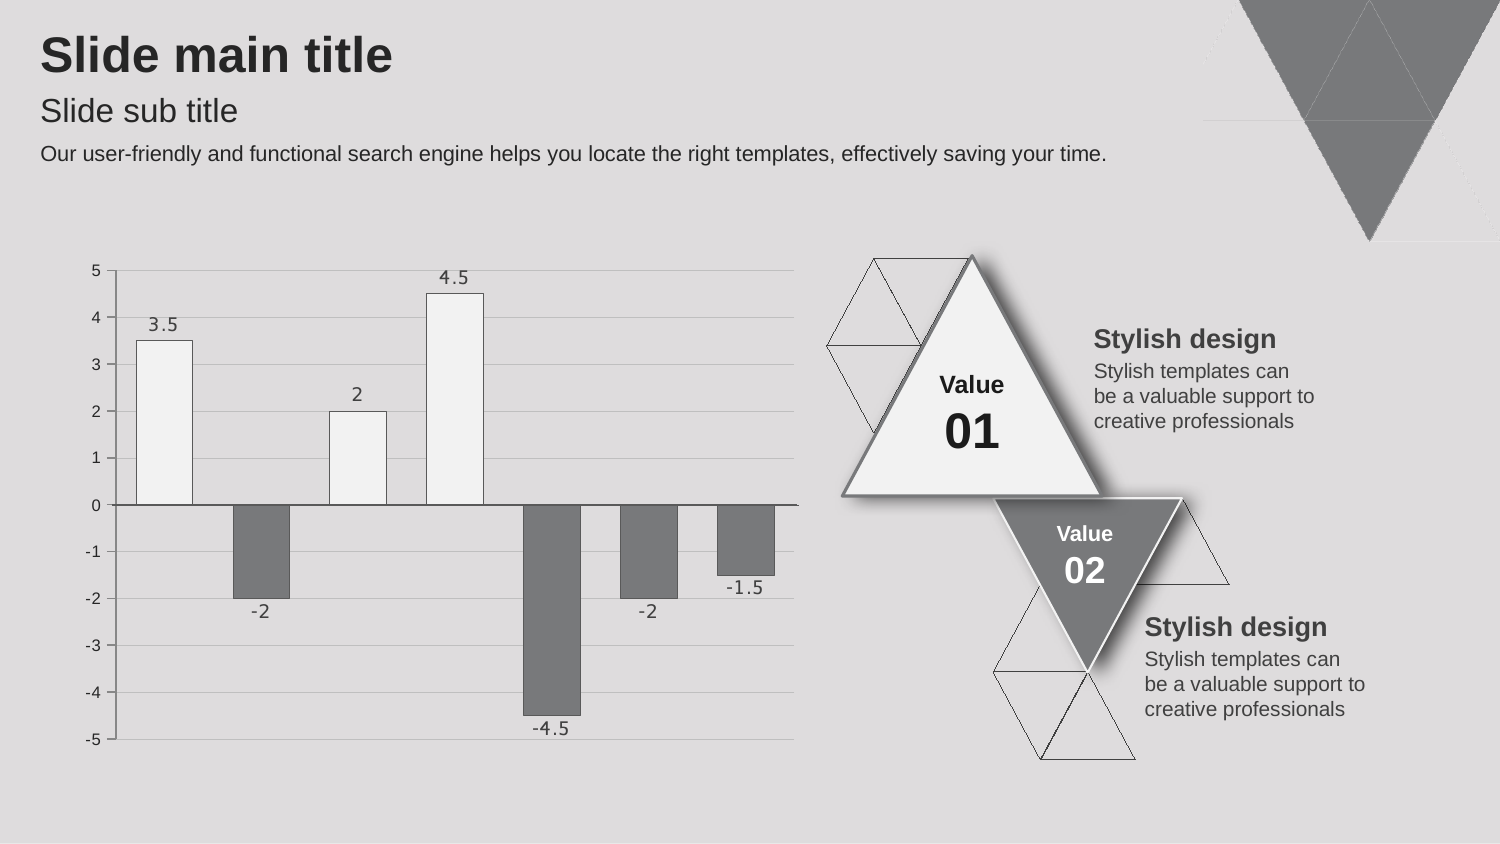

Slide main title
Slide sub title
Our user-friendly and functional search engine helps you locate the right templates, effectively saving your time.

### Chart

| Category |  |
|---|---|

Stylish design
Stylish templates can
be a valuable support to creative professionals
Value
01

Value
02
Stylish design
Stylish templates can
be a valuable support to creative professionals